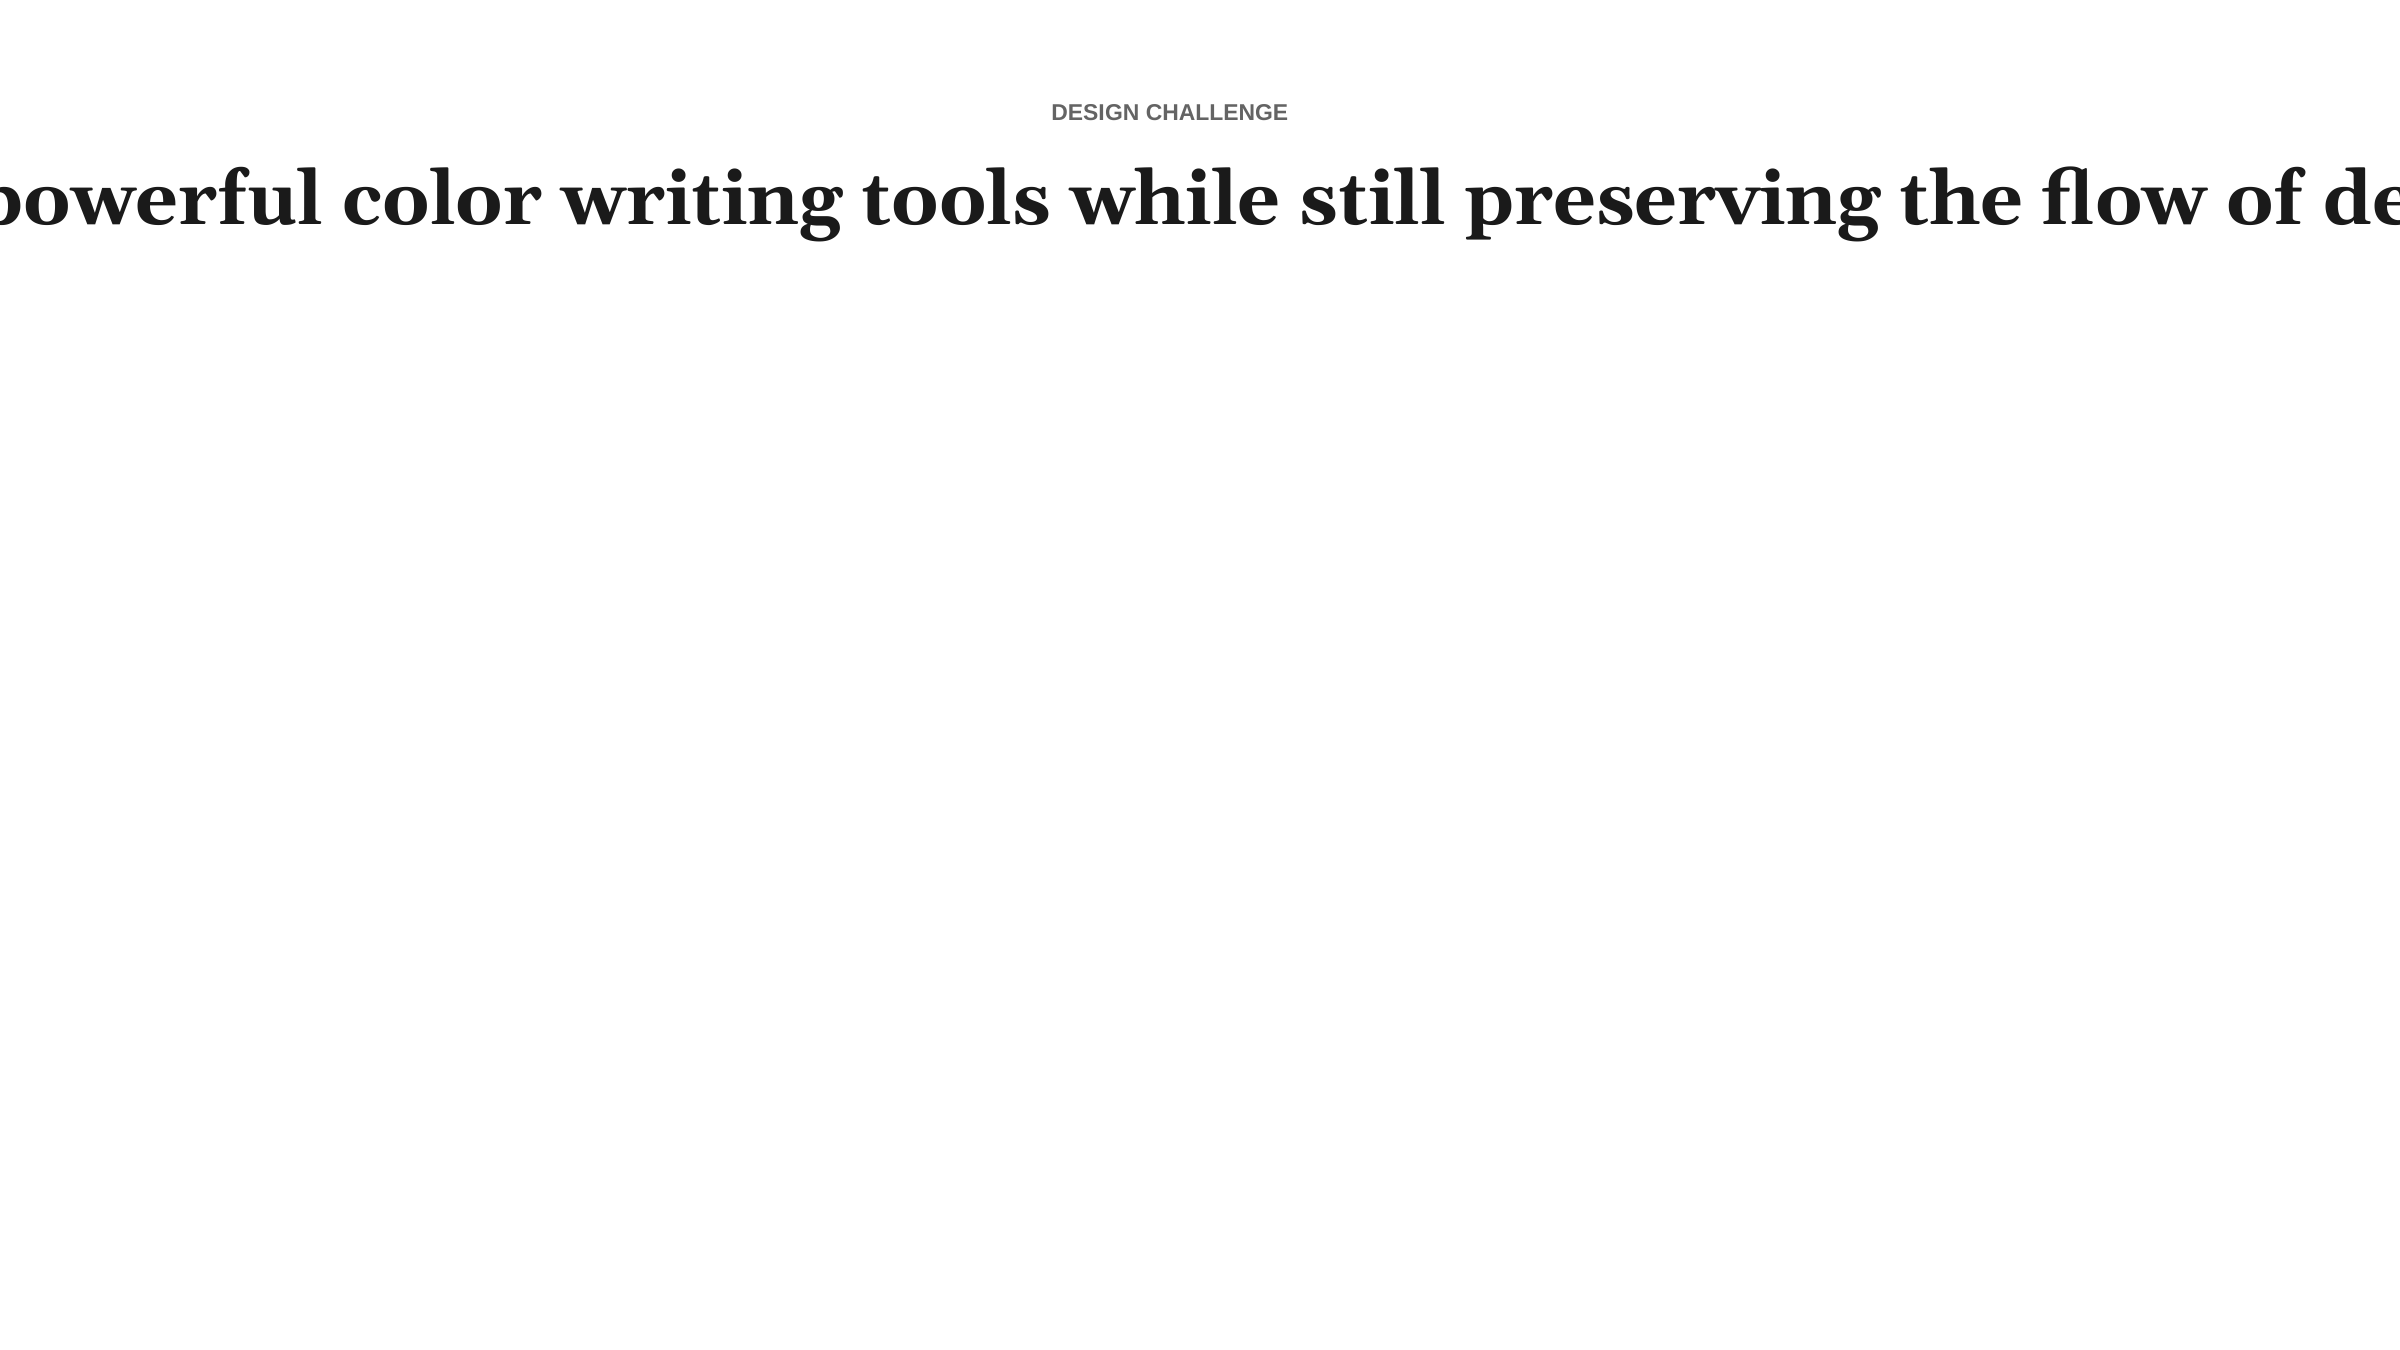

DESIGN CHALLENGE
How might we introduce powerful color writing tools while still preserving the flow of deep reading and writing?